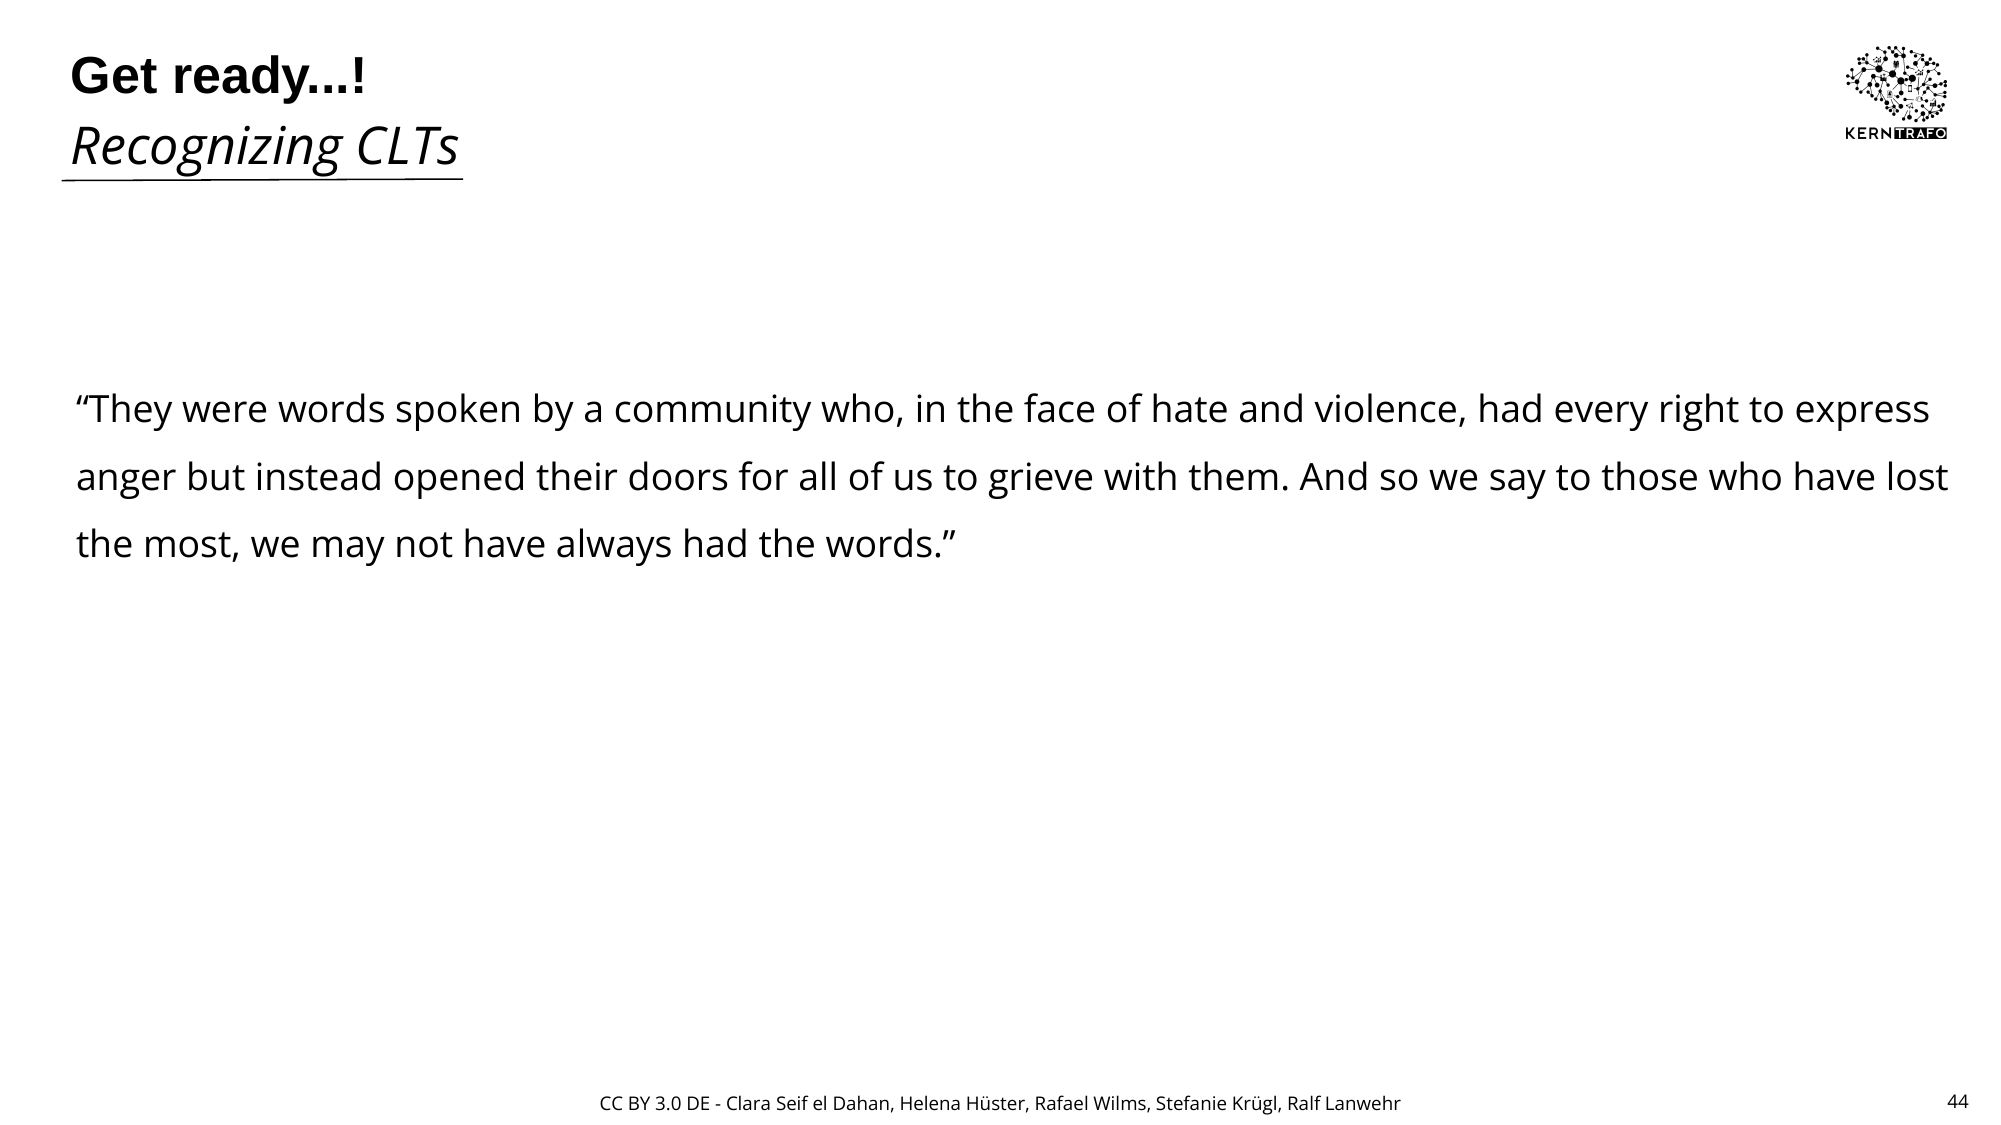

# Get ready...!
Recognizing CLTs
“They were words spoken by a community who, in the face of hate and violence, had every right to express anger but instead opened their doors for all of us to grieve with them. And so we say to those who have lost the most, we may not have always had the words.”
44
CC BY 3.0 DE - Clara Seif el Dahan, Helena Hüster, Rafael Wilms, Stefanie Krügl, Ralf Lanwehr